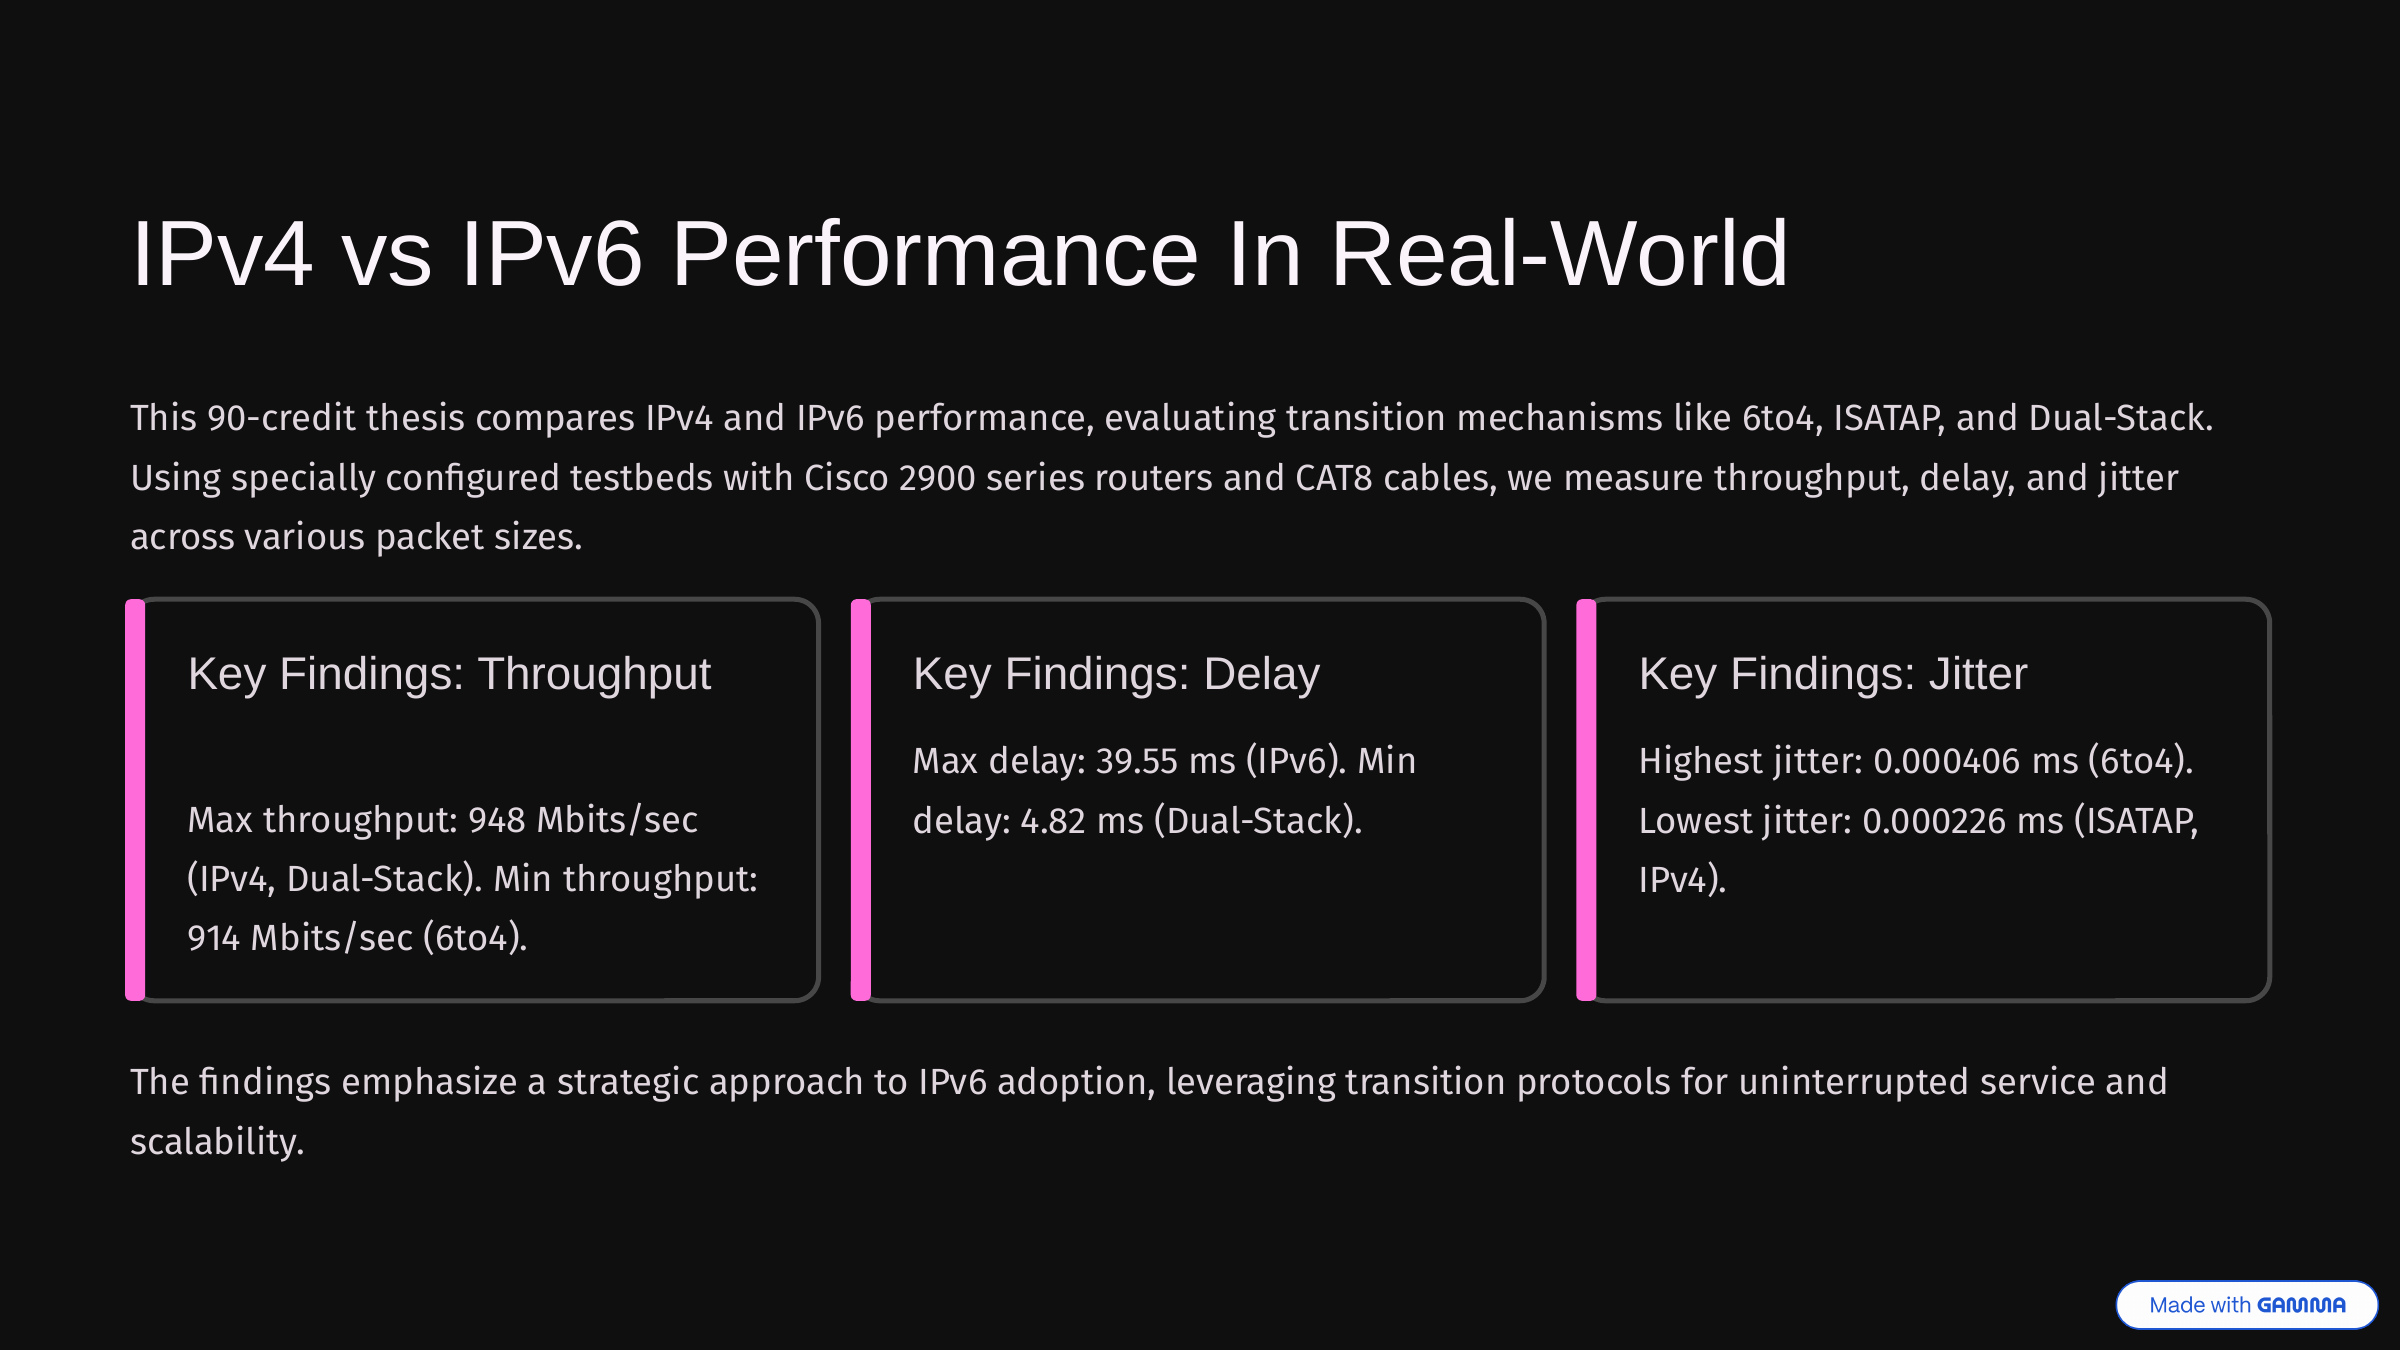

IPv4 vs IPv6 Performance In Real-World
This 90-credit thesis compares IPv4 and IPv6 performance, evaluating transition mechanisms like 6to4, ISATAP, and Dual-Stack. Using specially configured testbeds with Cisco 2900 series routers and CAT8 cables, we measure throughput, delay, and jitter across various packet sizes.

Key Findings: Throughput
Key Findings: Delay
Key Findings: Jitter
Max delay: 39.55 ms (IPv6). Min delay: 4.82 ms (Dual-Stack).
Highest jitter: 0.000406 ms (6to4). Lowest jitter: 0.000226 ms (ISATAP, IPv4).
Max throughput: 948 Mbits/sec (IPv4, Dual-Stack). Min throughput: 914 Mbits/sec (6to4).
The findings emphasize a strategic approach to IPv6 adoption, leveraging transition protocols for uninterrupted service and scalability.